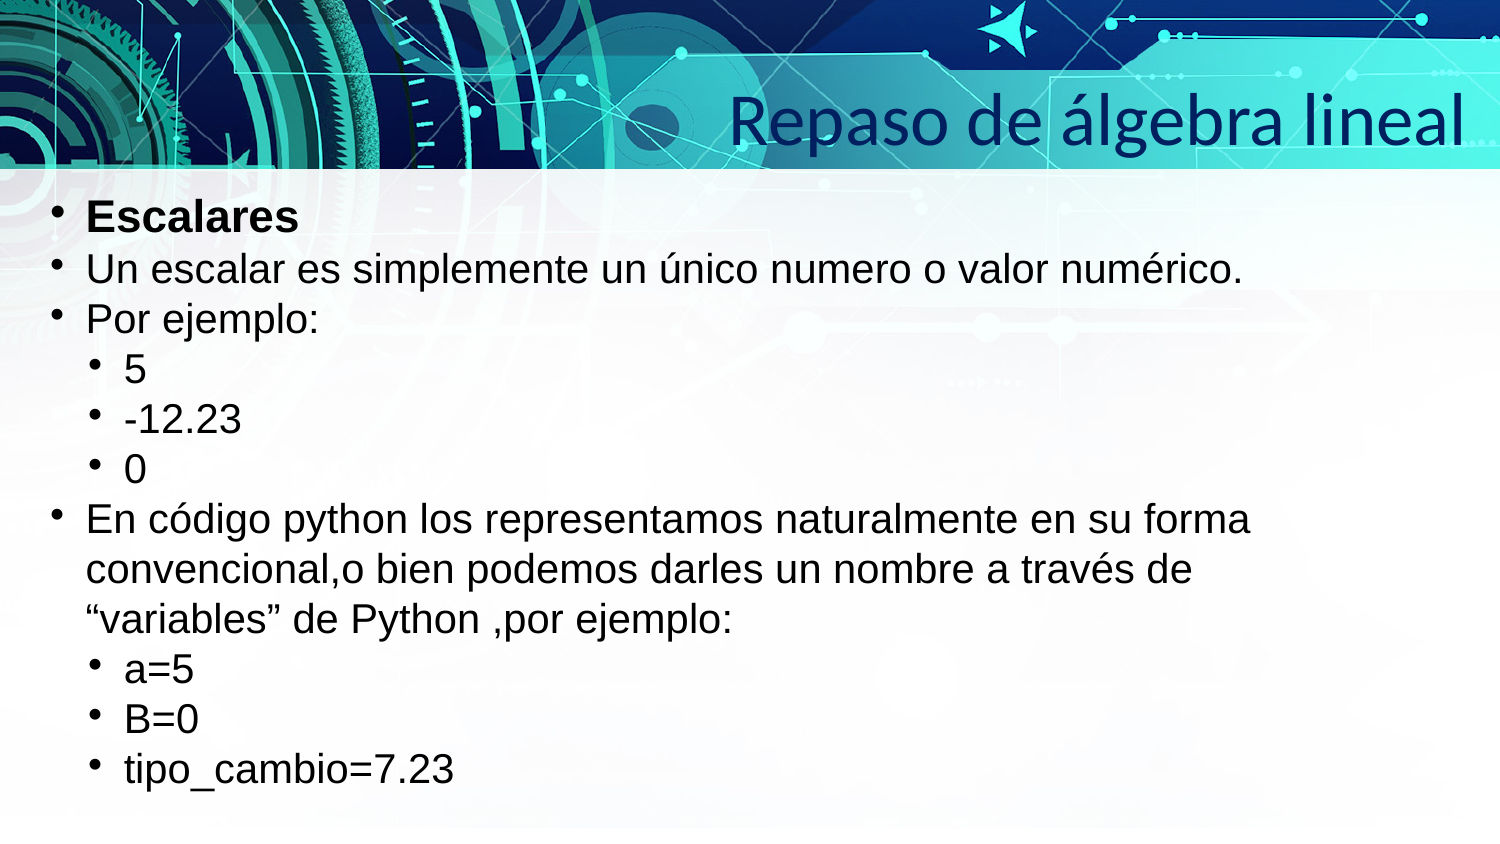

Repaso de álgebra lineal
Escalares
Un escalar es simplemente un único numero o valor numérico.
Por ejemplo:
5
-12.23
0
En código python los representamos naturalmente en su forma convencional,o bien podemos darles un nombre a través de “variables” de Python ,por ejemplo:
a=5
B=0
tipo_cambio=7.23